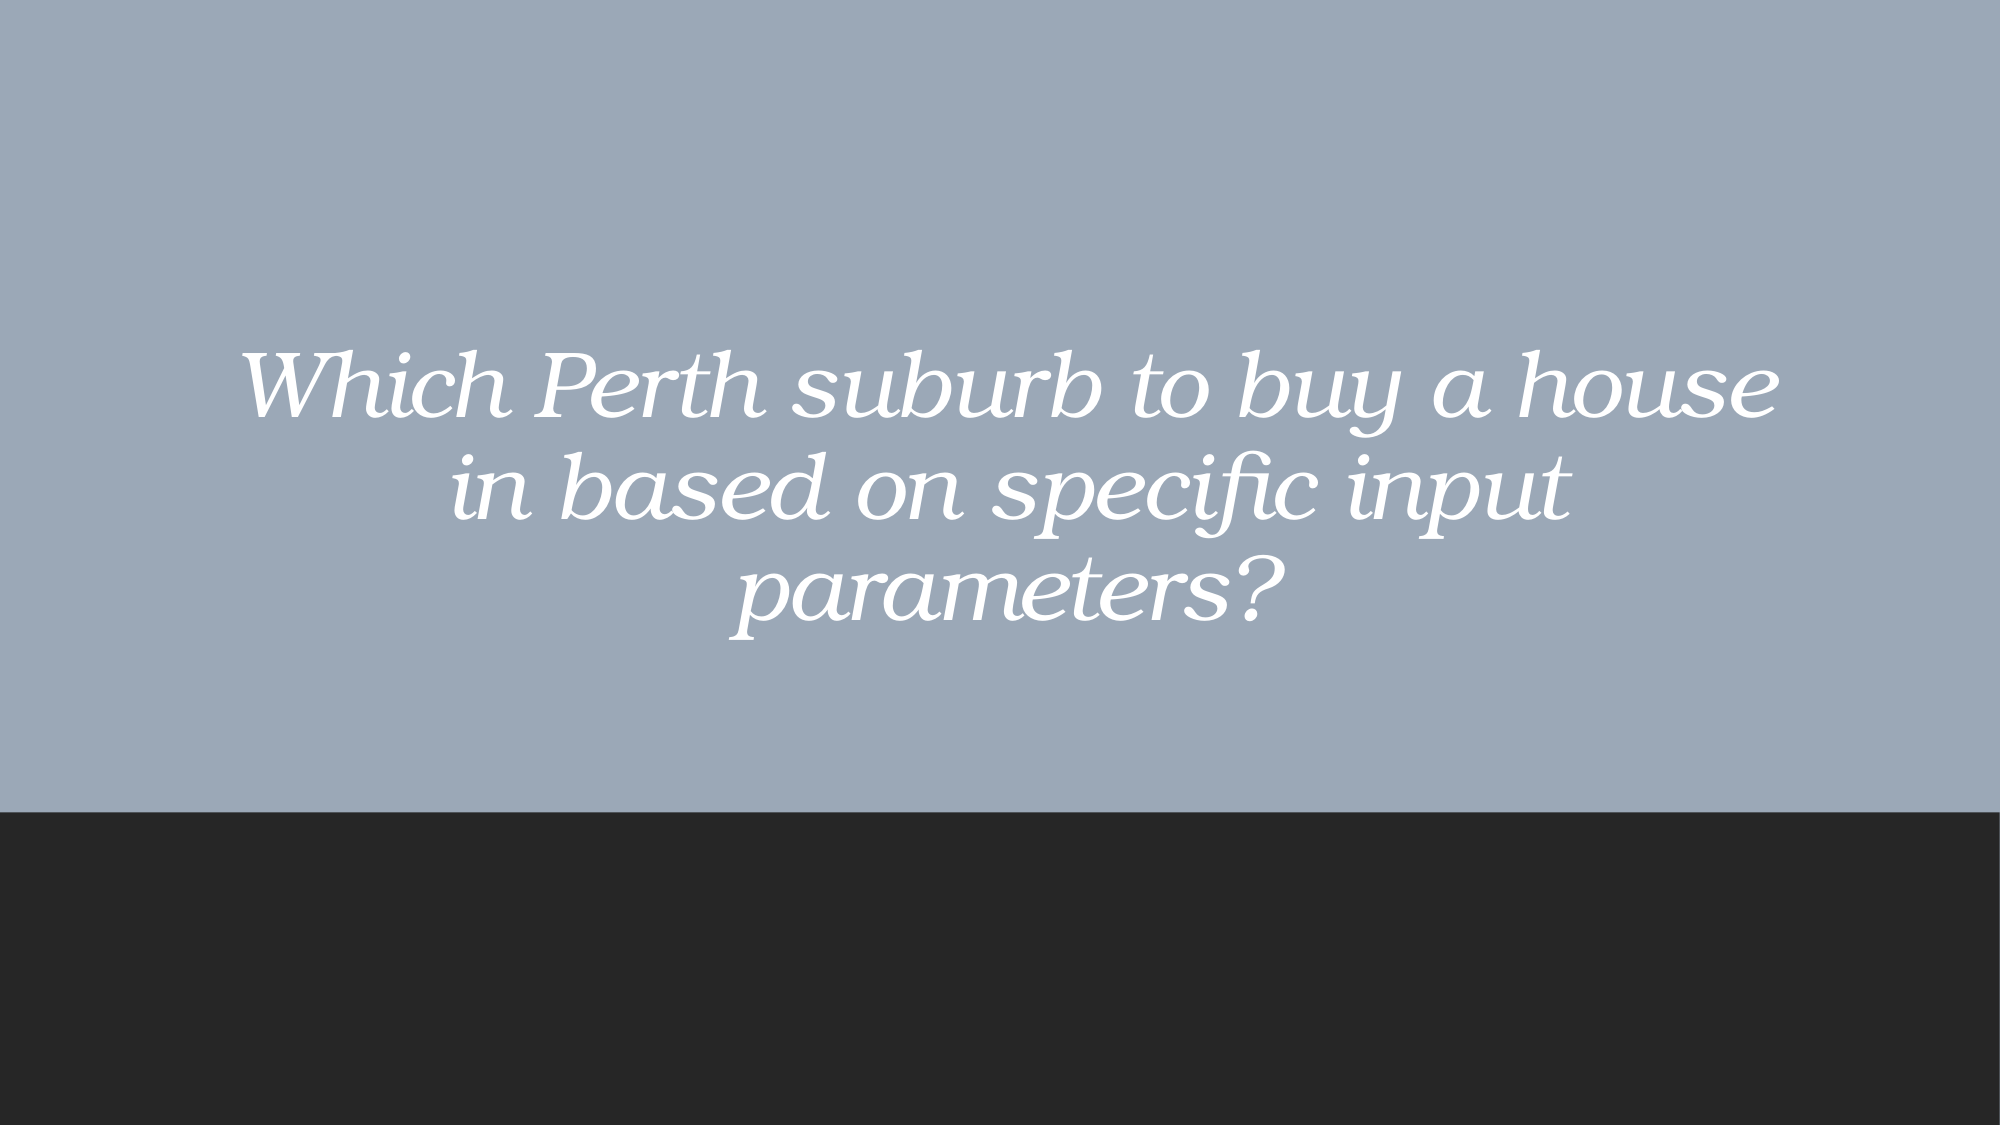

# Which Perth suburb to buy a house in based on specific input parameters?

houseprice-project.herokuapp.com